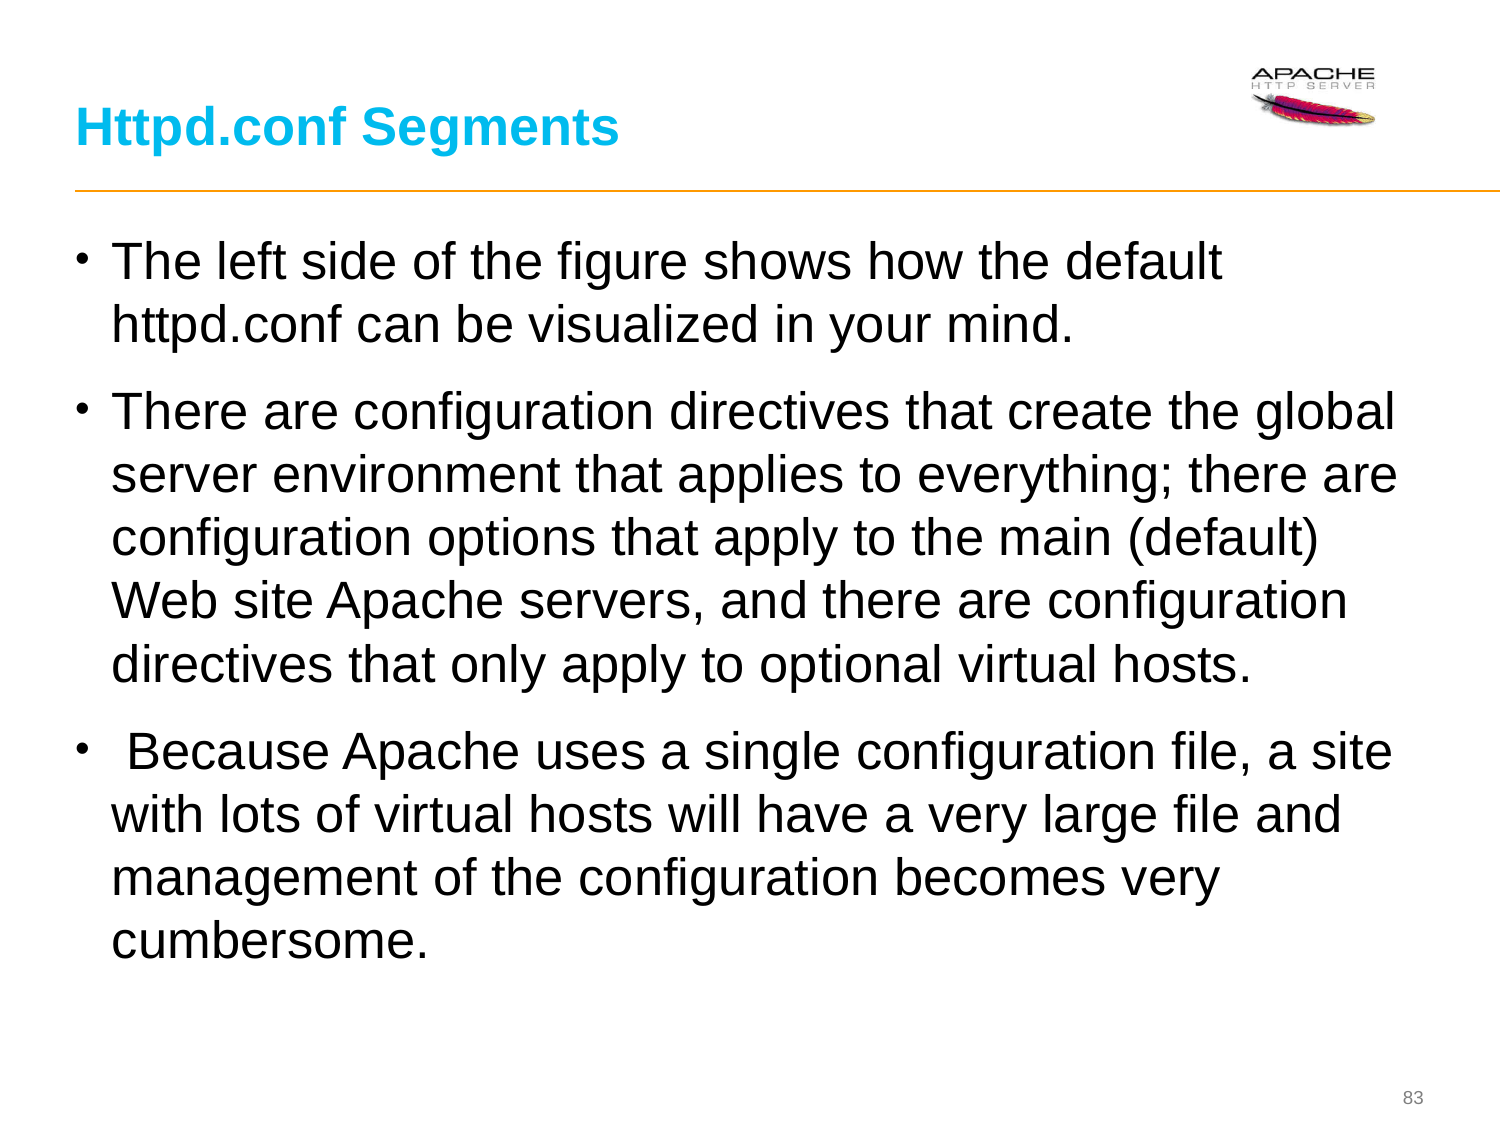

# Httpd.conf Segments
The left side of the figure shows how the default httpd.conf can be visualized in your mind.
There are configuration directives that create the global server environment that applies to everything; there are configuration options that apply to the main (default) Web site Apache servers, and there are configuration directives that only apply to optional virtual hosts.
 Because Apache uses a single configuration file, a site with lots of virtual hosts will have a very large file and management of the configuration becomes very cumbersome.